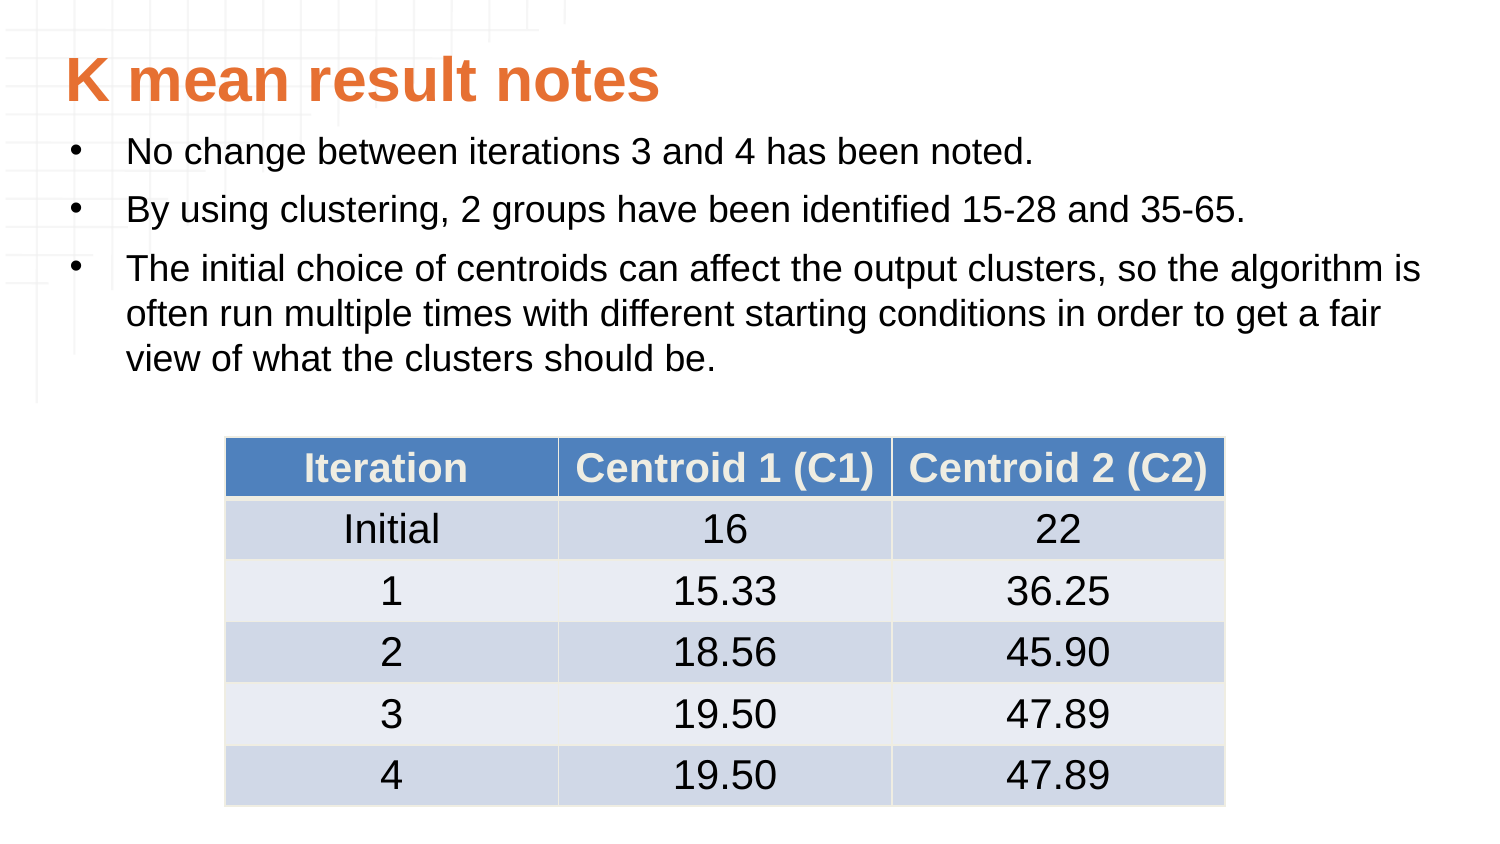

# K mean result notes
No change between iterations 3 and 4 has been noted.
By using clustering, 2 groups have been identified 15-28 and 35-65.
The initial choice of centroids can affect the output clusters, so the algorithm is often run multiple times with different starting conditions in order to get a fair view of what the clusters should be.
| Iteration | Centroid 1 (C1) | Centroid 2 (C2) |
| --- | --- | --- |
| Initial | 16 | 22 |
| 1 | 15.33 | 36.25 |
| 2 | 18.56 | 45.90 |
| 3 | 19.50 | 47.89 |
| 4 | 19.50 | 47.89 |